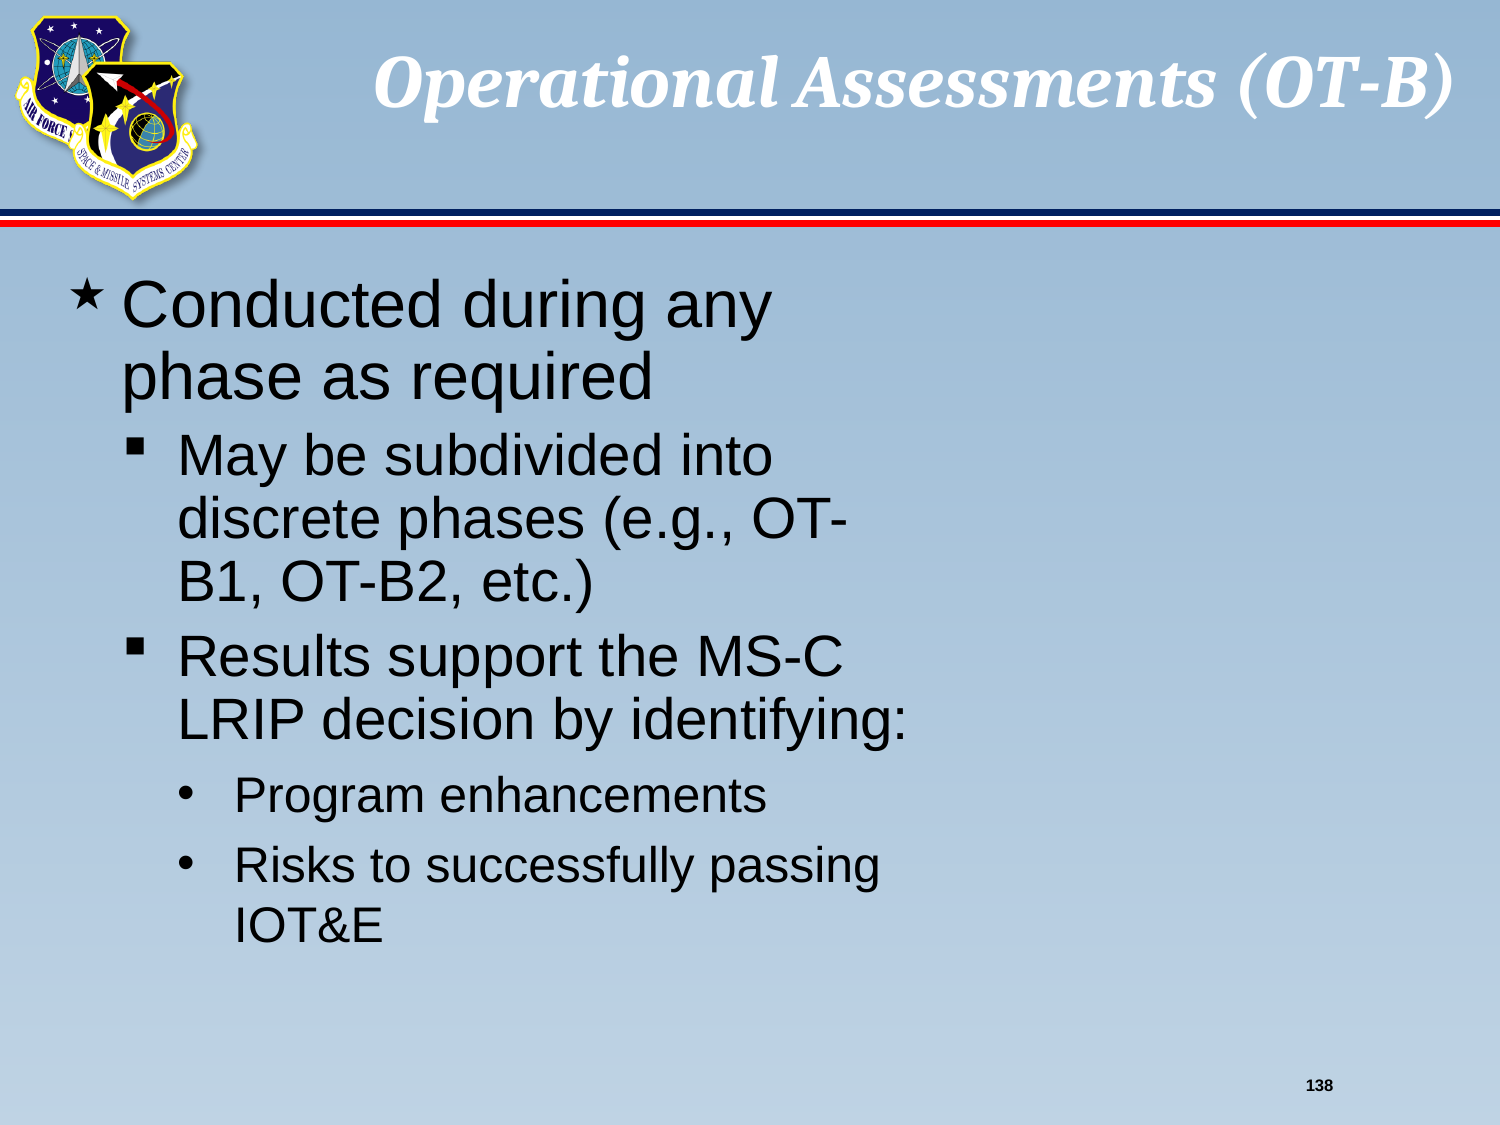

# Operational Assessments (OT-B)
Conducted during any phase as required
May be subdivided into discrete phases (e.g., OT-B1, OT-B2, etc.)
Results support the MS-C LRIP decision by identifying:
Program enhancements
Risks to successfully passing IOT&E
138